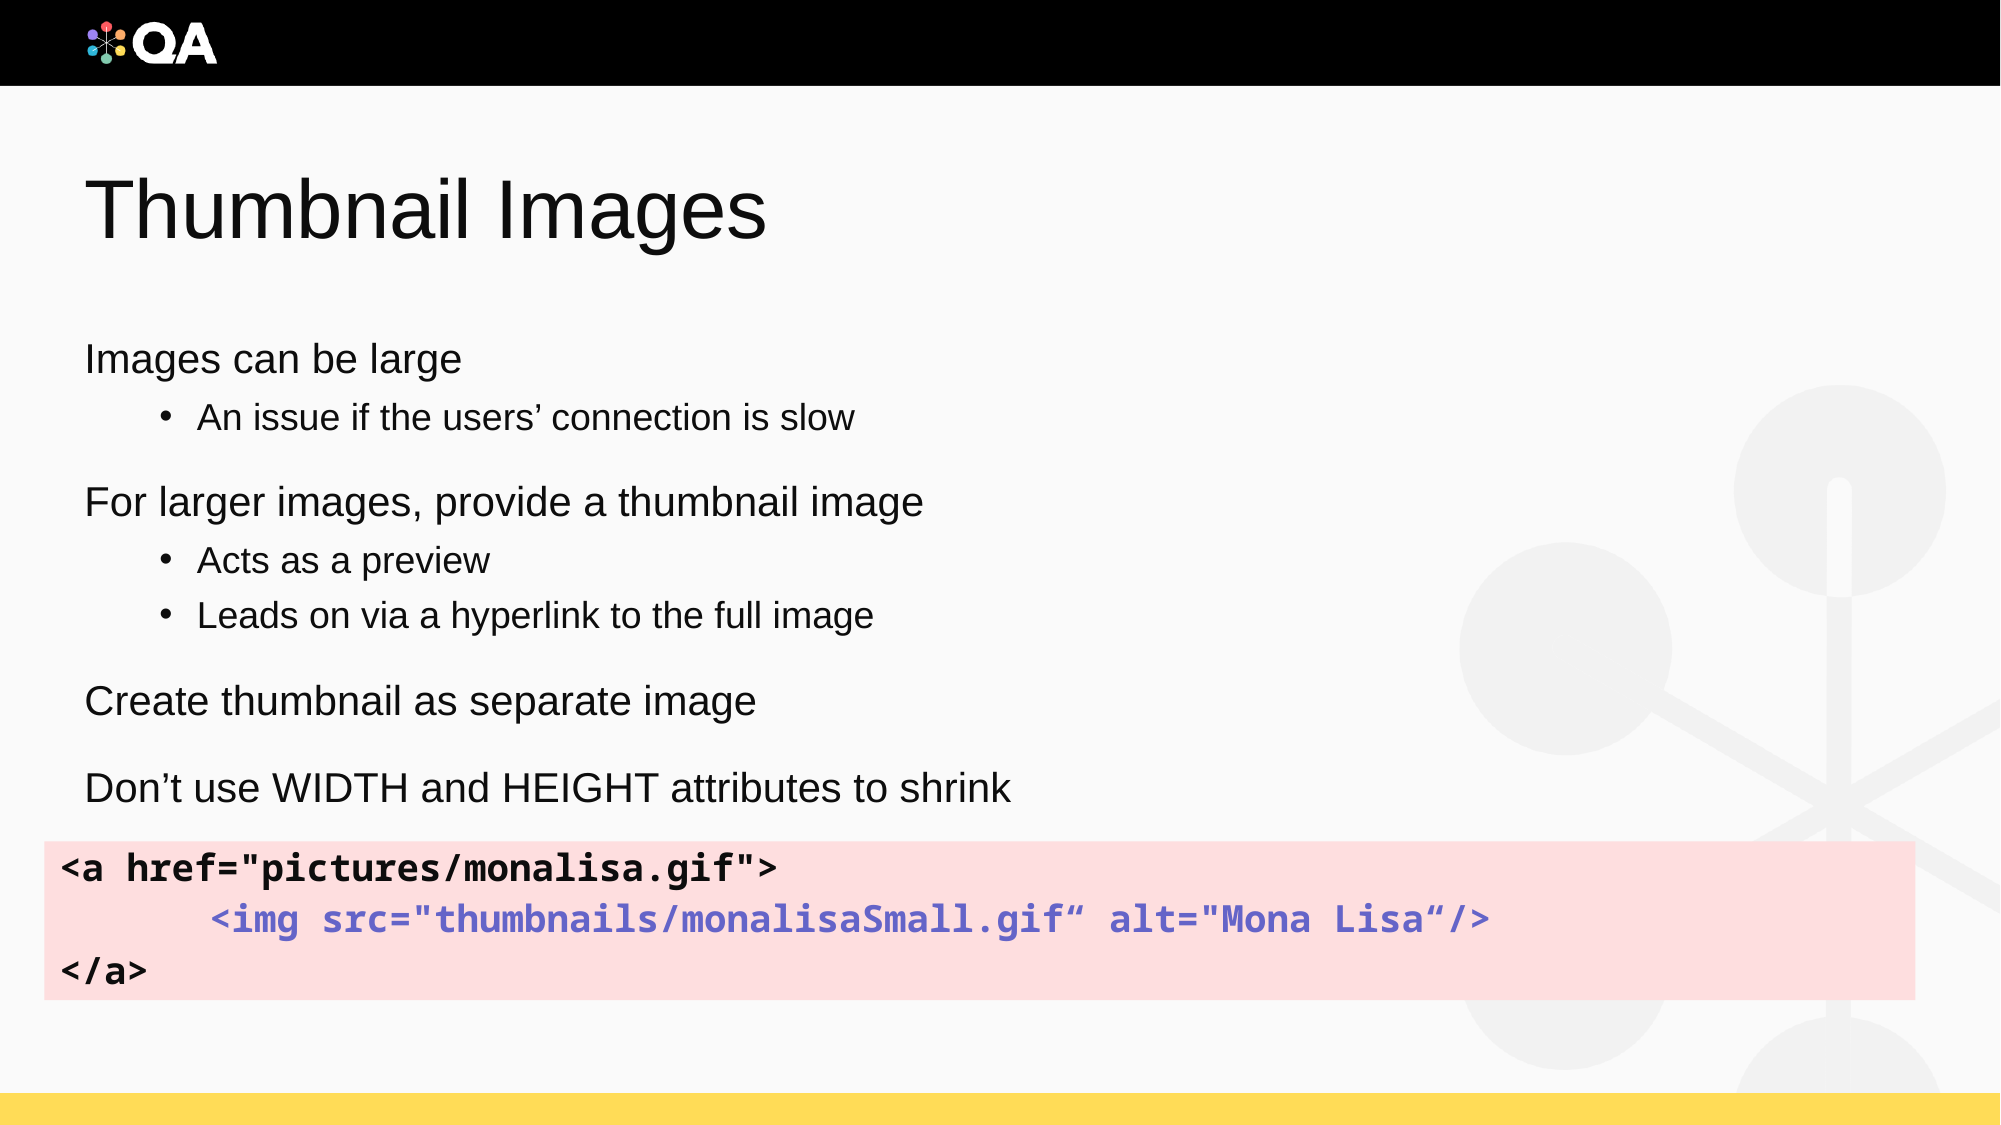

# Thumbnail Images
Images can be large
An issue if the users’ connection is slow
For larger images, provide a thumbnail image
Acts as a preview
Leads on via a hyperlink to the full image
Create thumbnail as separate image
Don’t use WIDTH and HEIGHT attributes to shrink
<a href="pictures/monalisa.gif">
	<img src="thumbnails/monalisaSmall.gif“ alt="Mona Lisa“/>
</a>